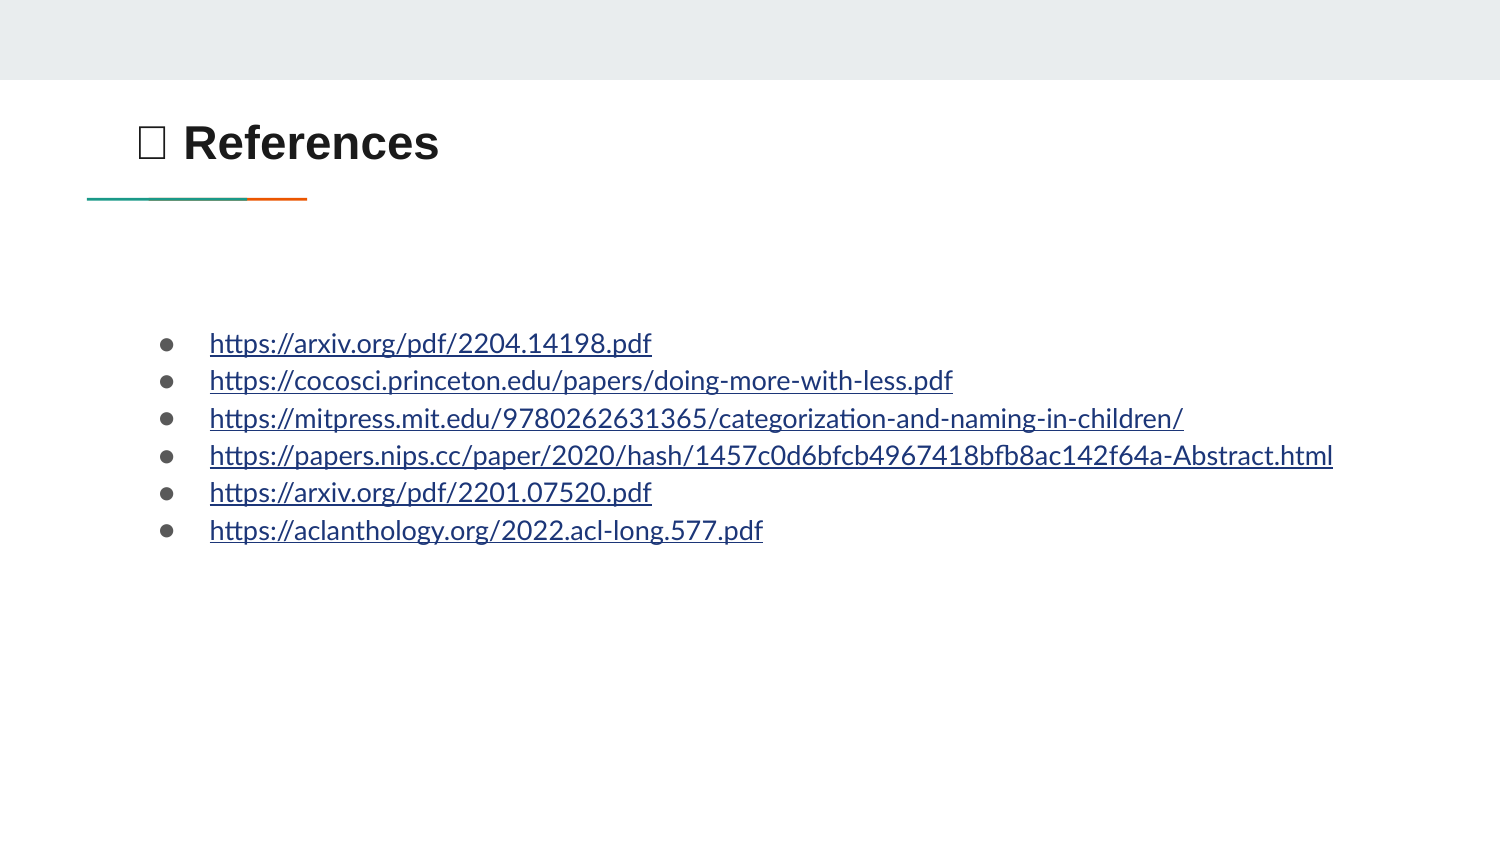

# 🦩 References
https://arxiv.org/pdf/2204.14198.pdf
https://cocosci.princeton.edu/papers/doing-more-with-less.pdf
https://mitpress.mit.edu/9780262631365/categorization-and-naming-in-children/
https://papers.nips.cc/paper/2020/hash/1457c0d6bfcb4967418bfb8ac142f64a-Abstract.html
https://arxiv.org/pdf/2201.07520.pdf
https://aclanthology.org/2022.acl-long.577.pdf